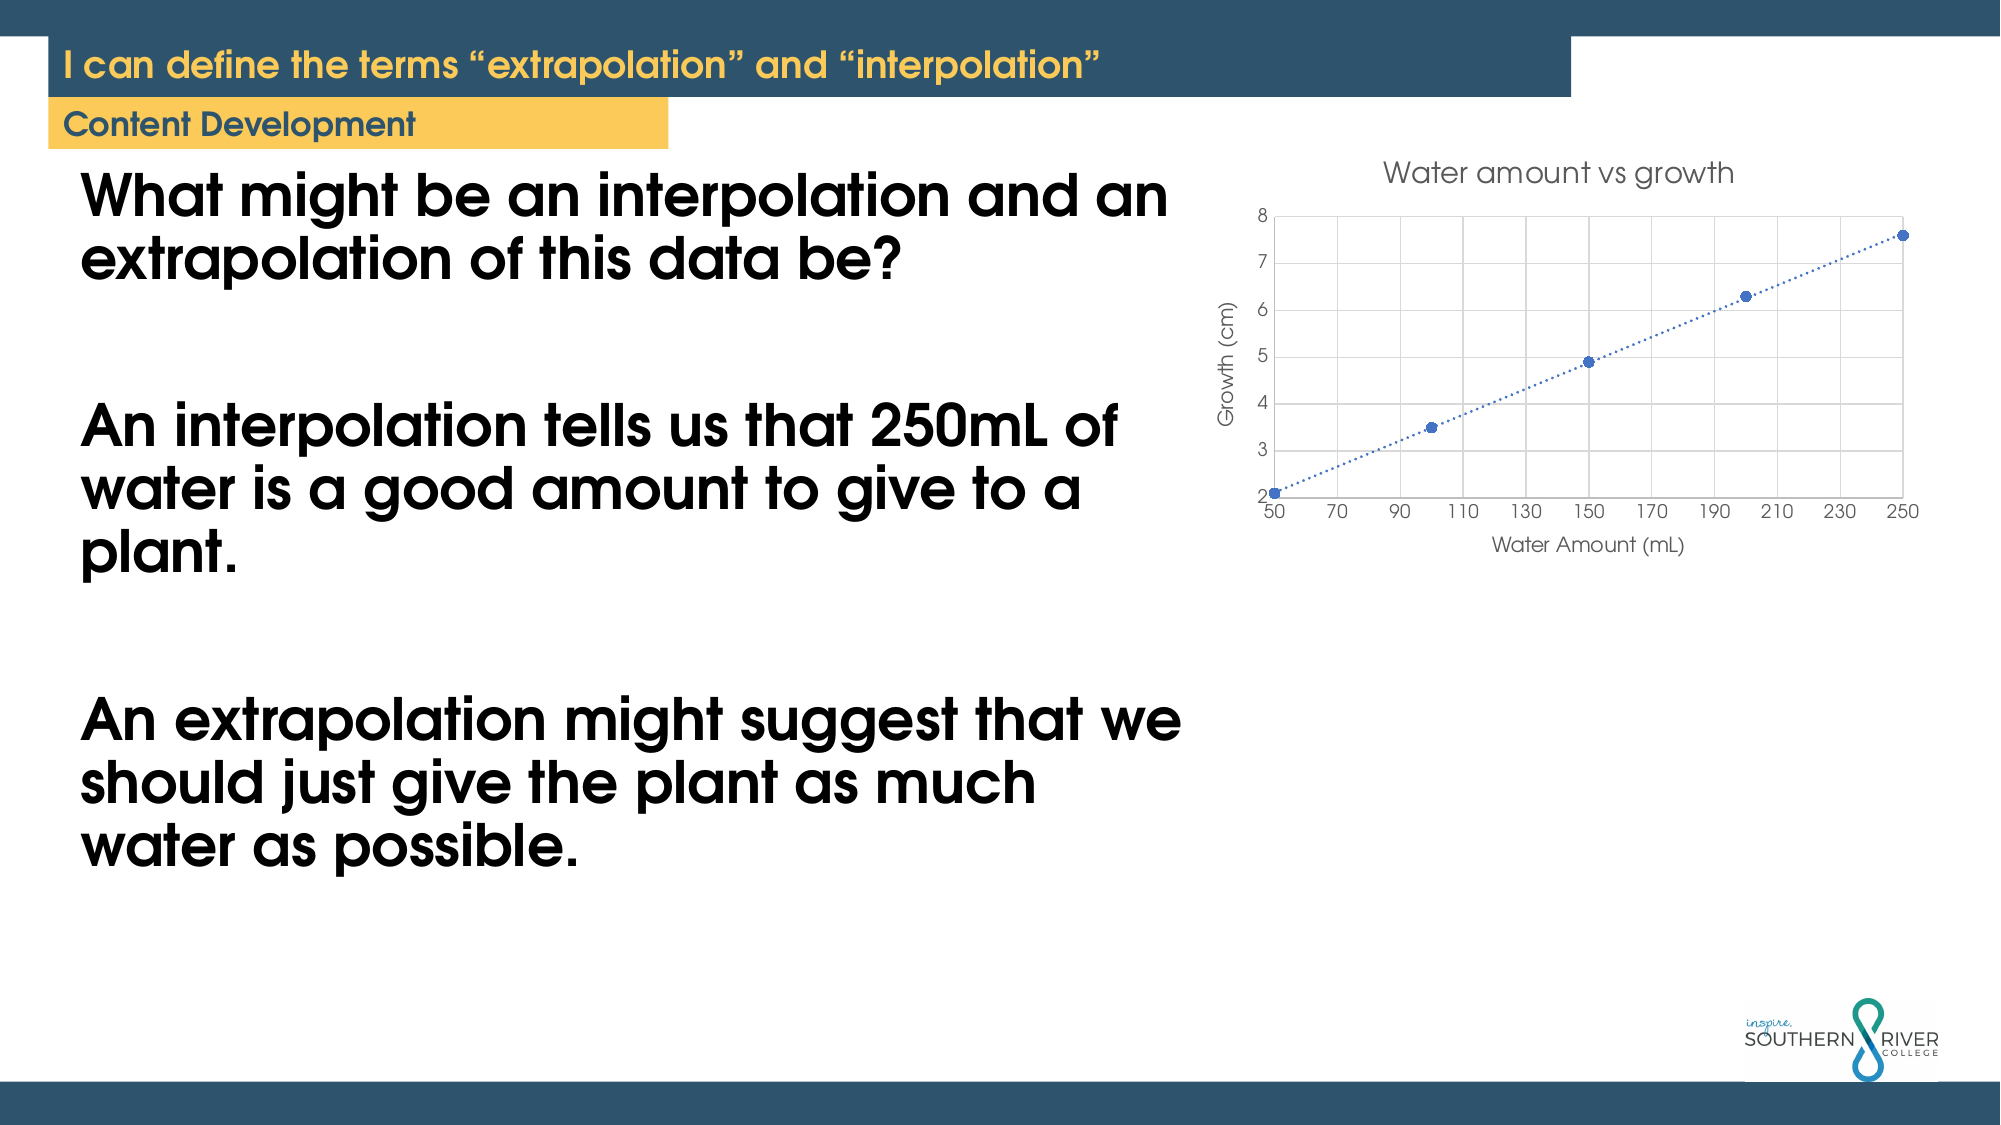

I can define the terms “extrapolation” and “interpolation”

### Chart: Water amount vs growth

| Category | Growth (cm) |
|---|---|
What might be an interpolation and an extrapolation of this data be?

An interpolation tells us that 250mL of water is a good amount to give to a plant.

An extrapolation might suggest that we should just give the plant as much water as possible.